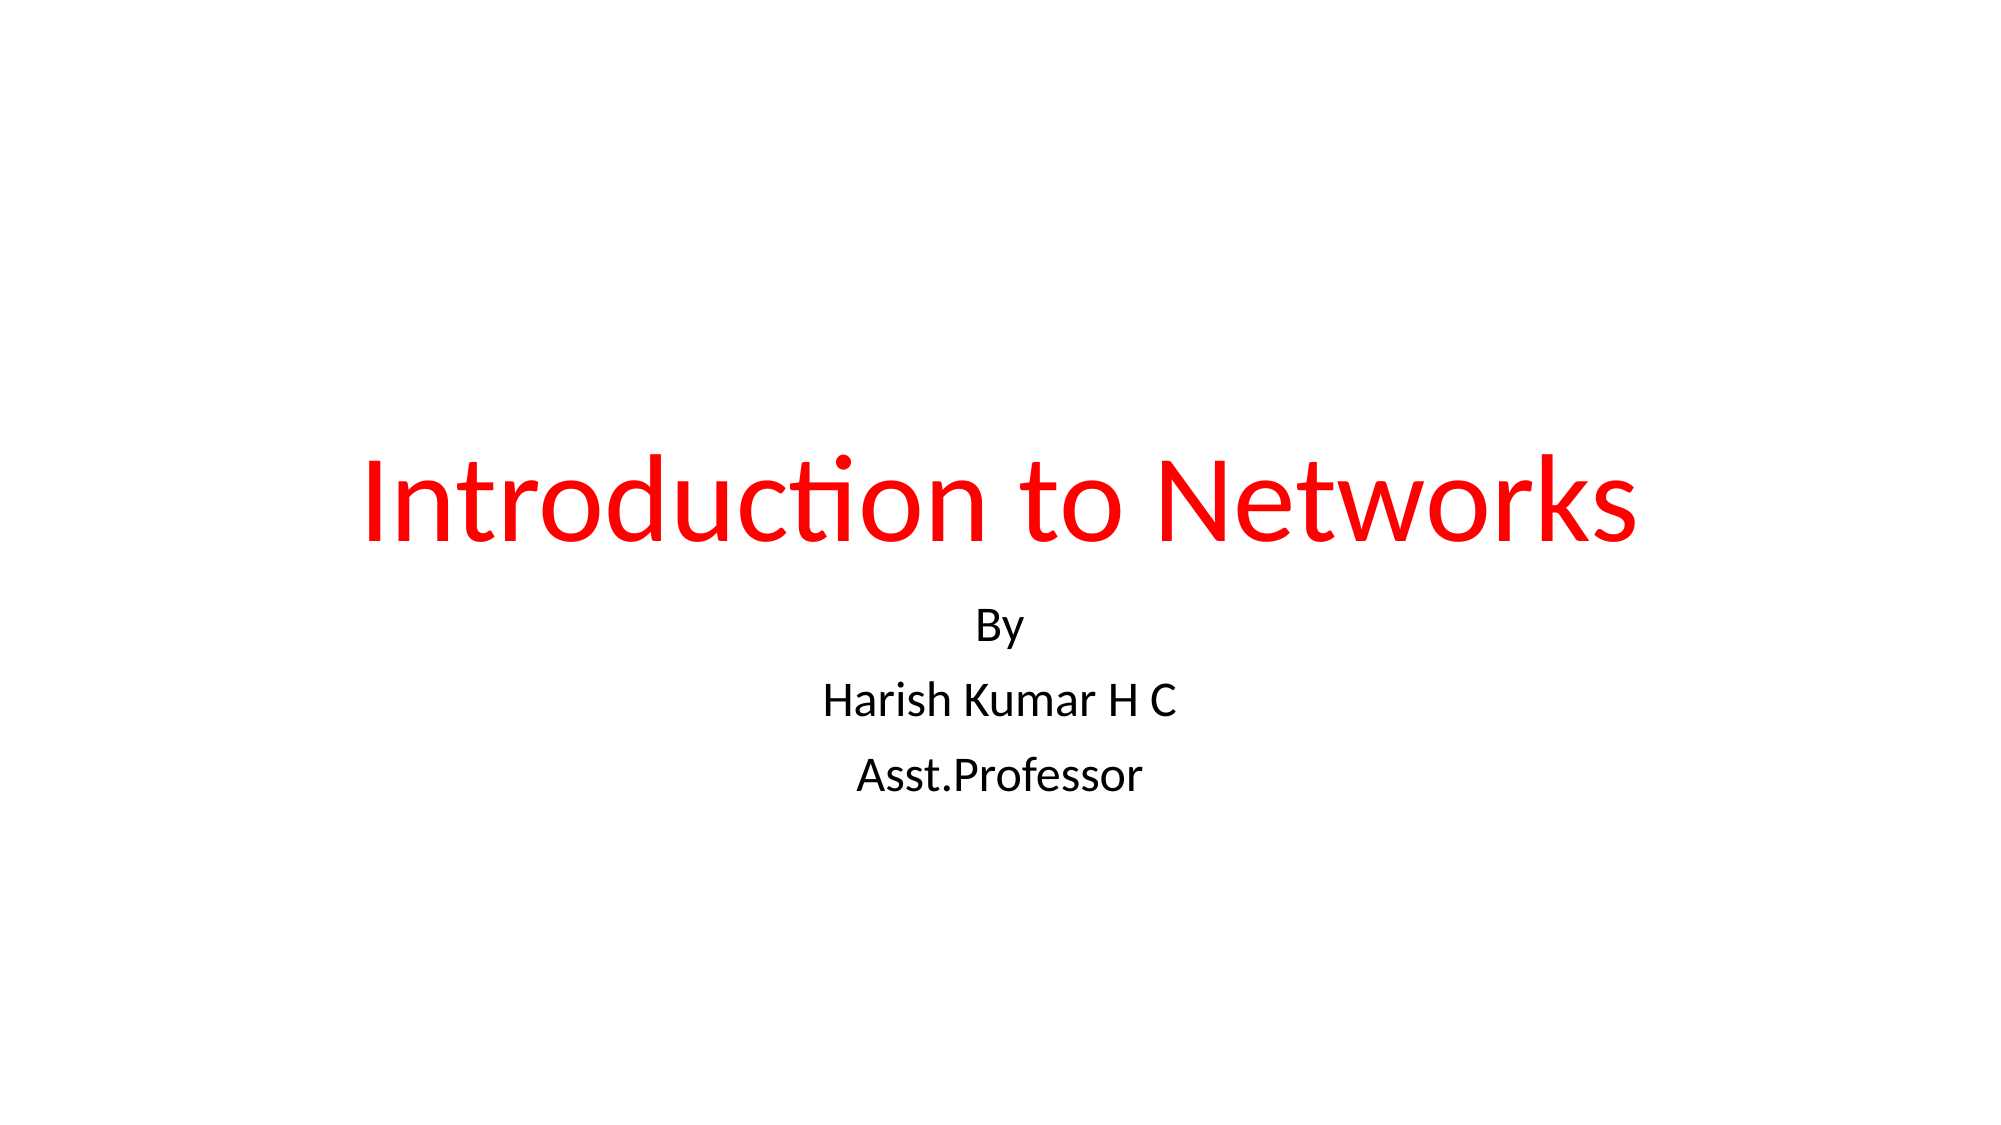

# Introduction to Networks
By
Harish Kumar H C
Asst.Professor